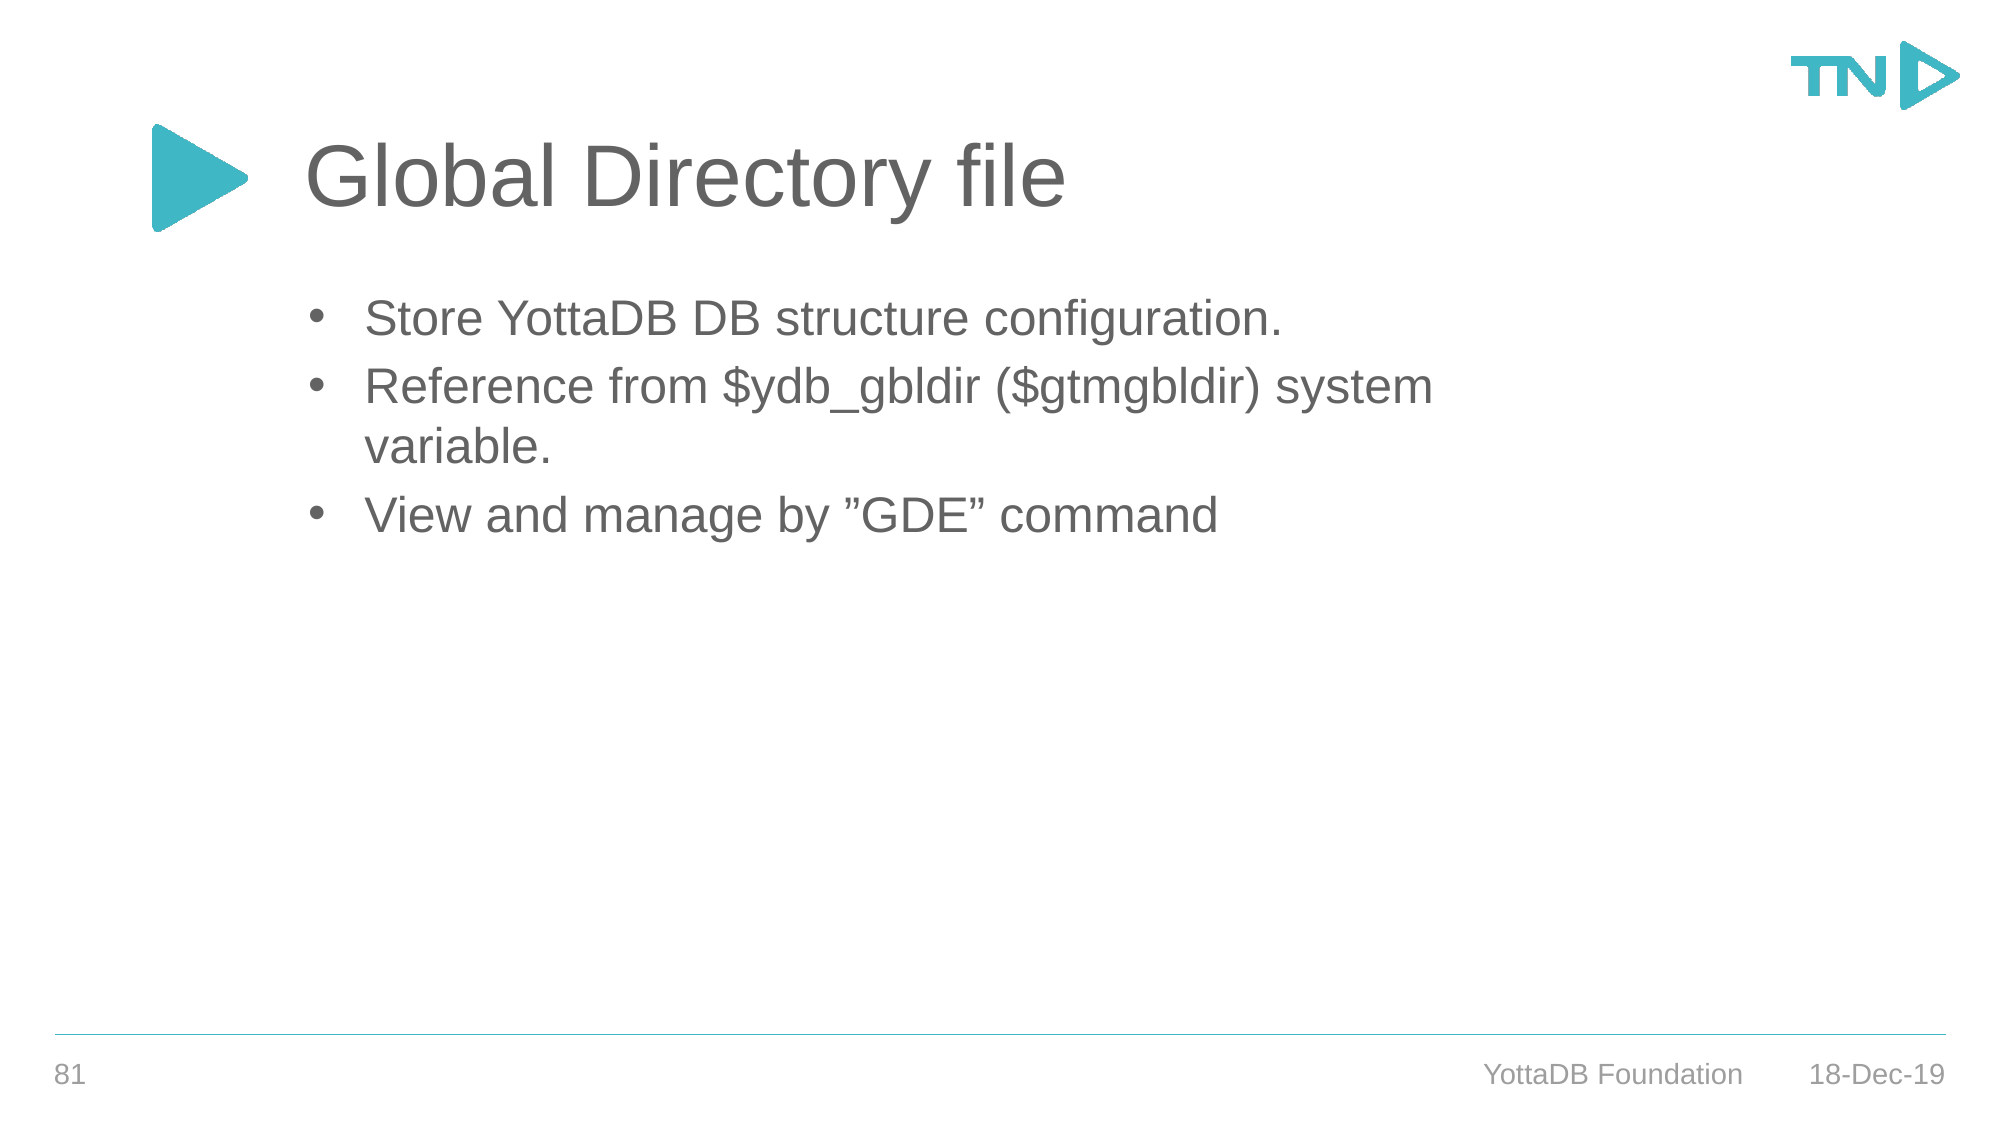

# Global Directory file
Store YottaDB DB structure configuration.
Reference from $ydb_gbldir ($gtmgbldir) system variable.
View and manage by ”GDE” command
81
YottaDB Foundation
18-Dec-19